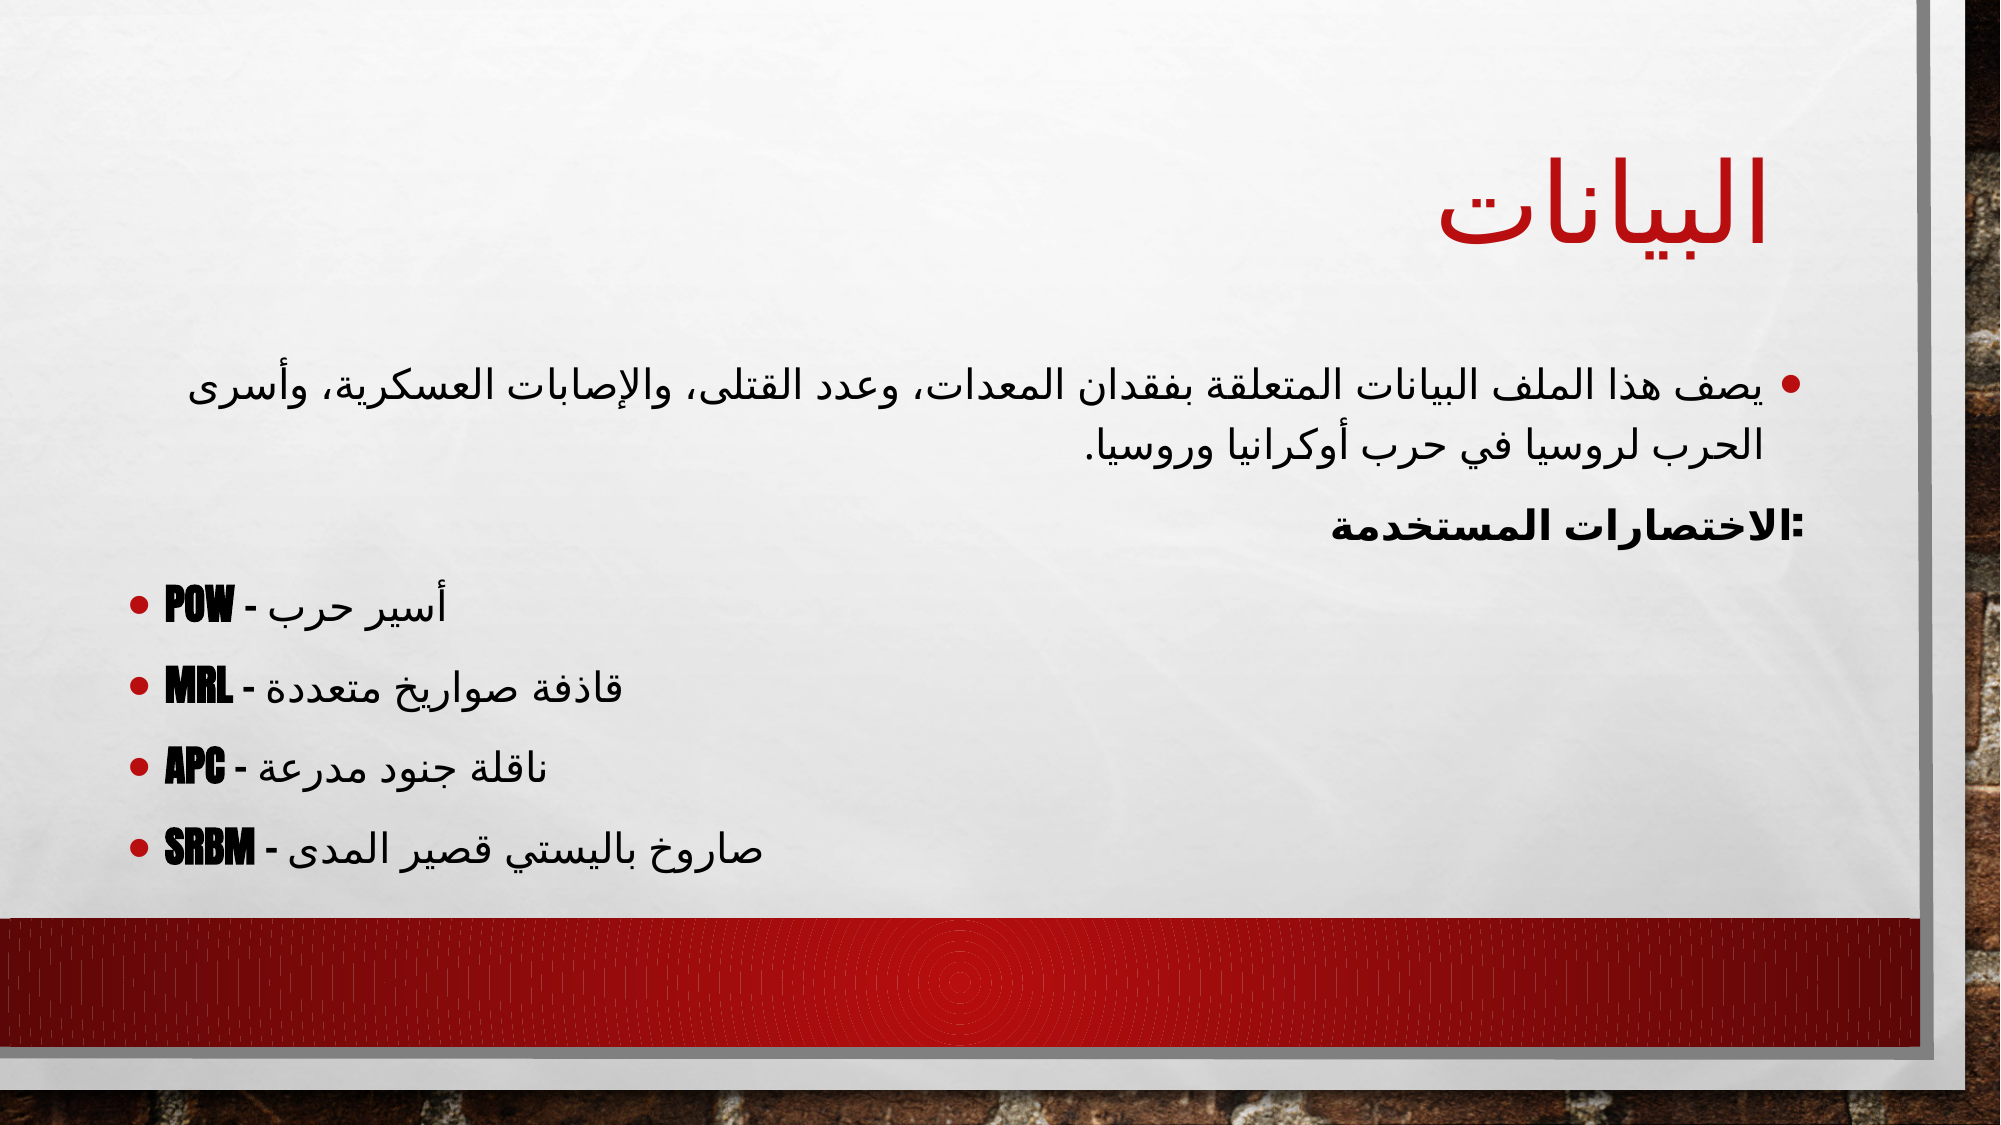

# البيانات
يصف هذا الملف البيانات المتعلقة بفقدان المعدات، وعدد القتلى، والإصابات العسكرية، وأسرى الحرب لروسيا في حرب أوكرانيا وروسيا.
الاختصارات المستخدمة:
POW - أسير حرب
MRL - قاذفة صواريخ متعددة
APC - ناقلة جنود مدرعة
SRBM - صاروخ باليستي قصير المدى